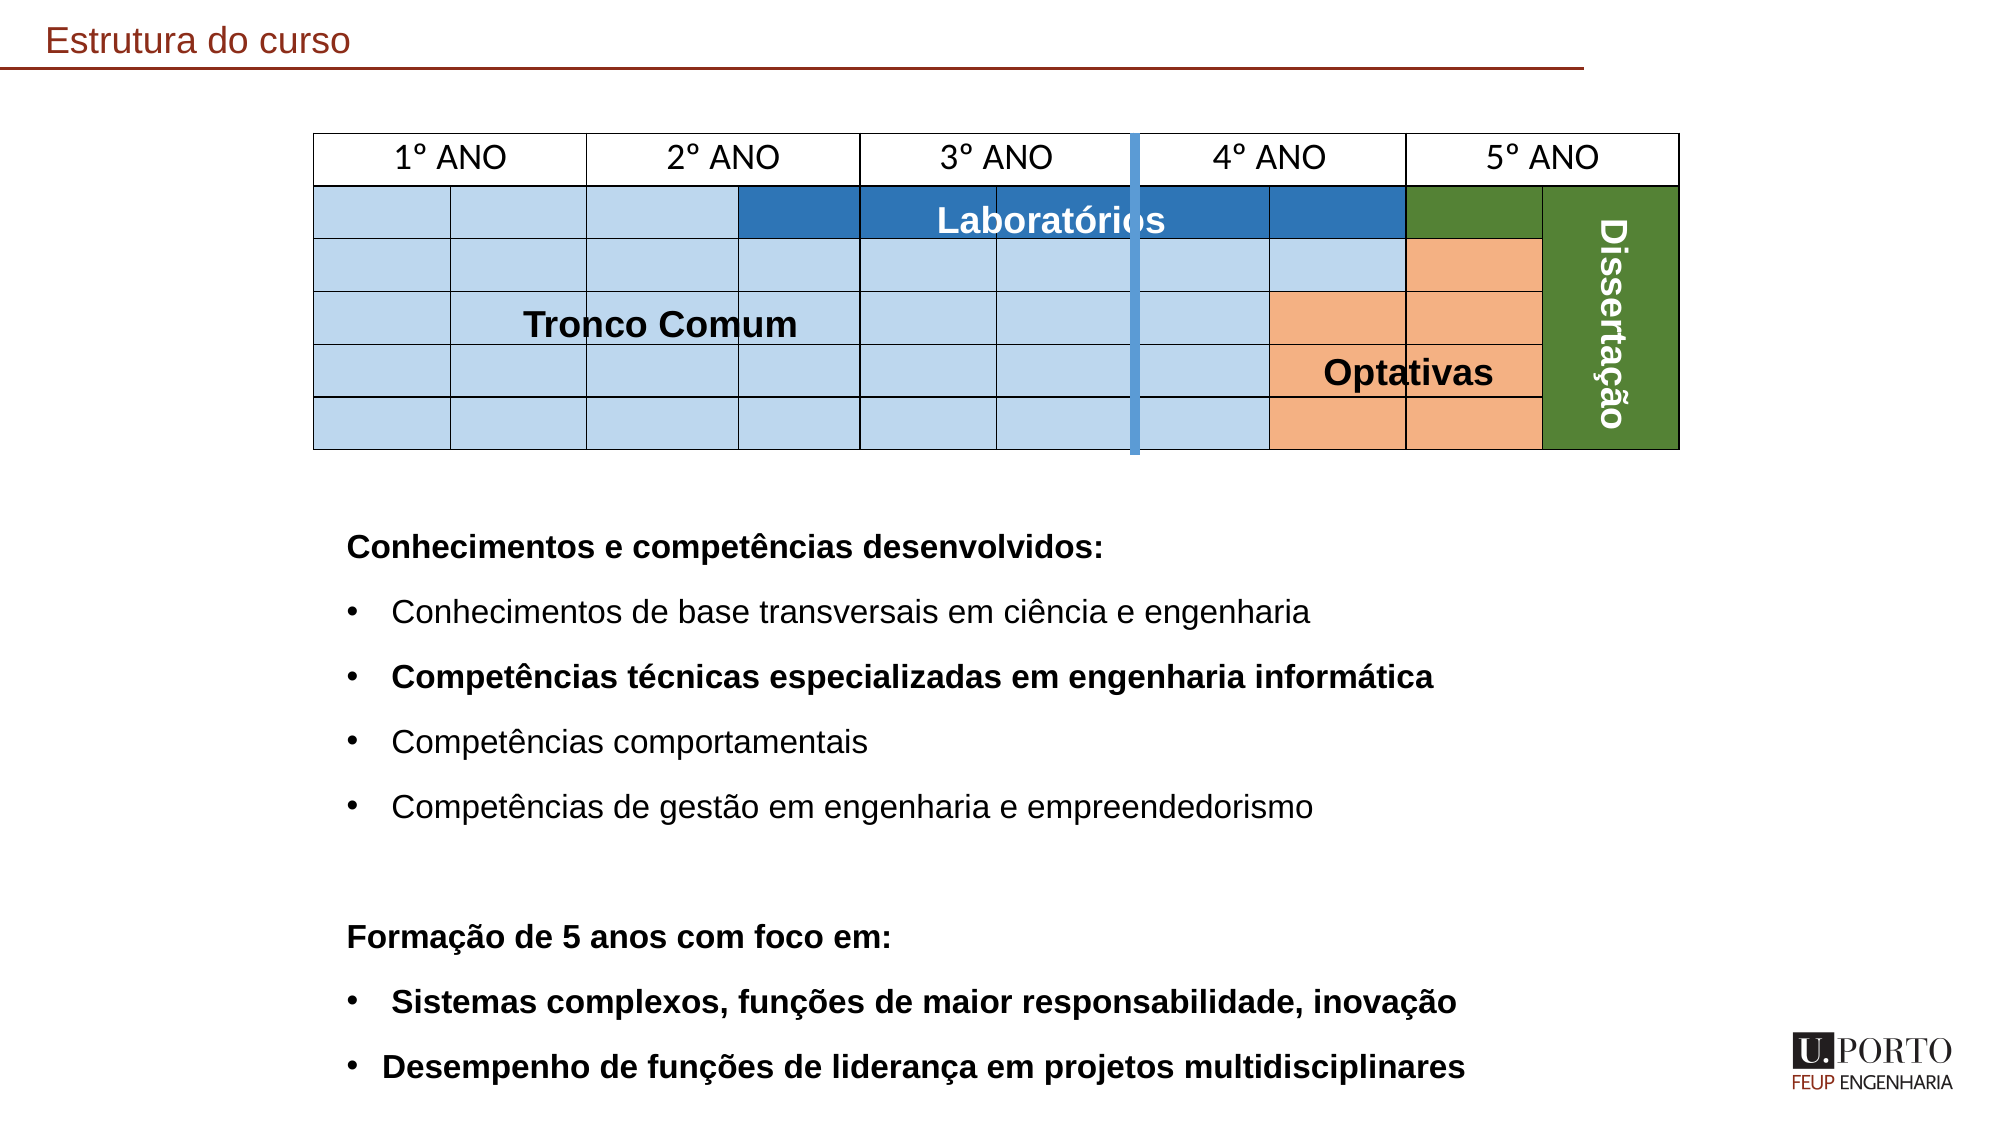

Estrutura do curso
| 1º ANO |  | 2º ANO |  | 3º ANO |  | 4º ANO |  | 5º ANO |  |
| --- | --- | --- | --- | --- | --- | --- | --- | --- | --- |
|  |  |  |  |  |  |  |  |  |  |
|  |  |  |  |  |  |  |  |  |  |
|  |  |  |  |  |  |  |  |  |  |
|  |  |  |  |  |  |  |  |  |  |
|  |  |  |  |  |  |  |  |  |  |
Laboratórios
Tronco Comum
Dissertação
Optativas
Conhecimentos e competências desenvolvidos:
 Conhecimentos de base transversais em ciência e engenharia
 Competências técnicas especializadas em engenharia informática
 Competências comportamentais
 Competências de gestão em engenharia e empreendedorismo

Formação de 5 anos com foco em:
 Sistemas complexos, funções de maior responsabilidade, inovação
Desempenho de funções de liderança em projetos multidisciplinares